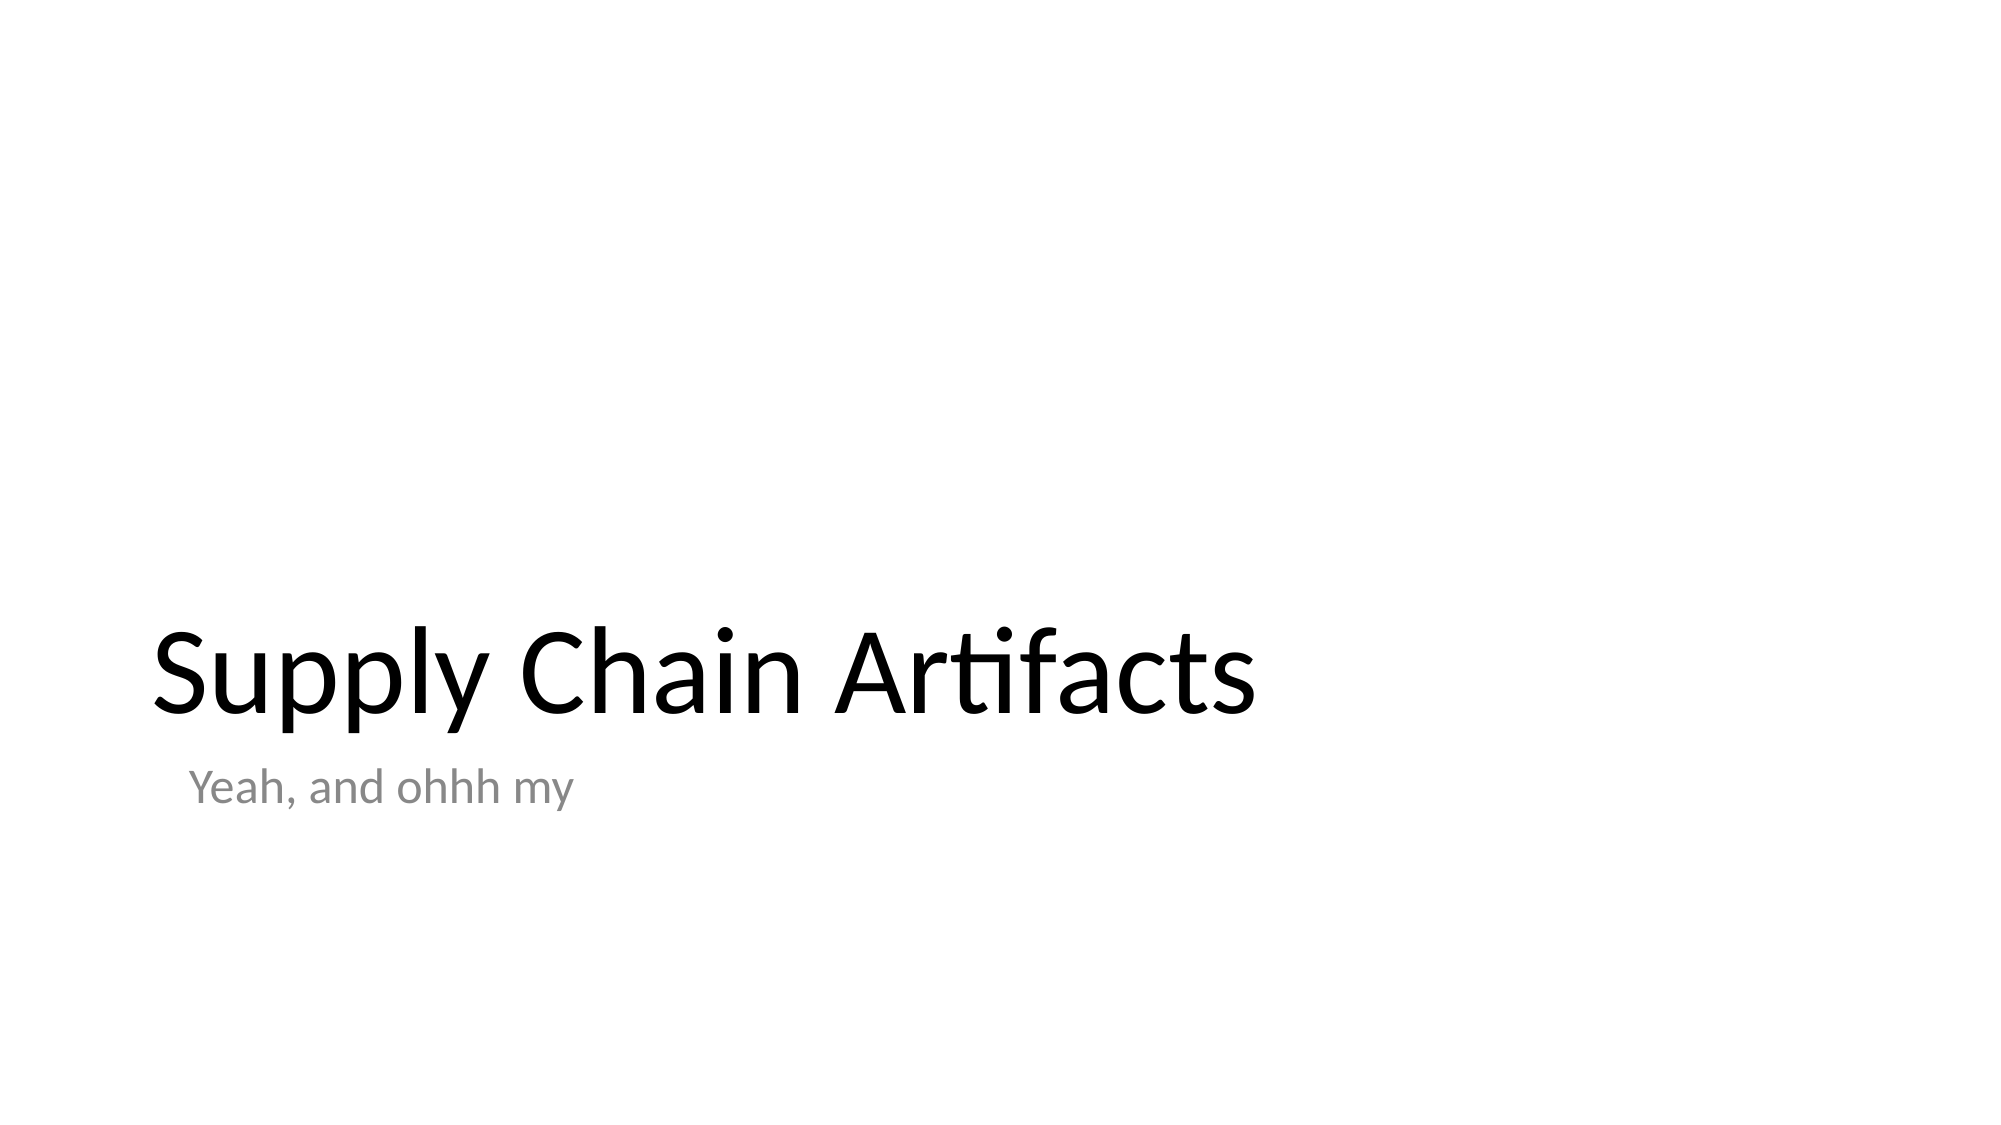

# Supply Chain Artifacts
Yeah, and ohhh my